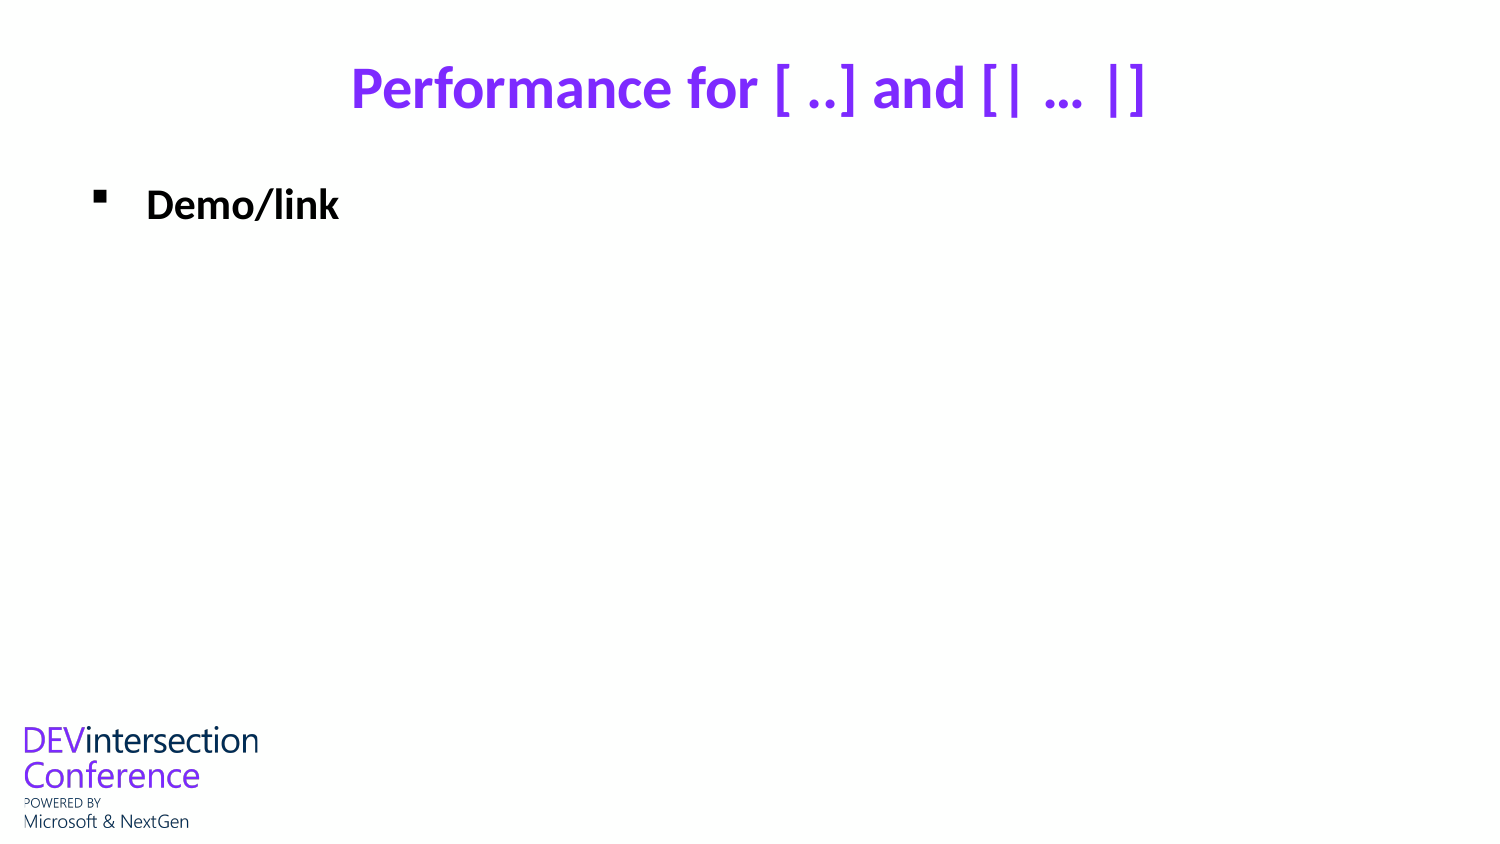

# Performance for [ ..] and [| … |]
Demo/link